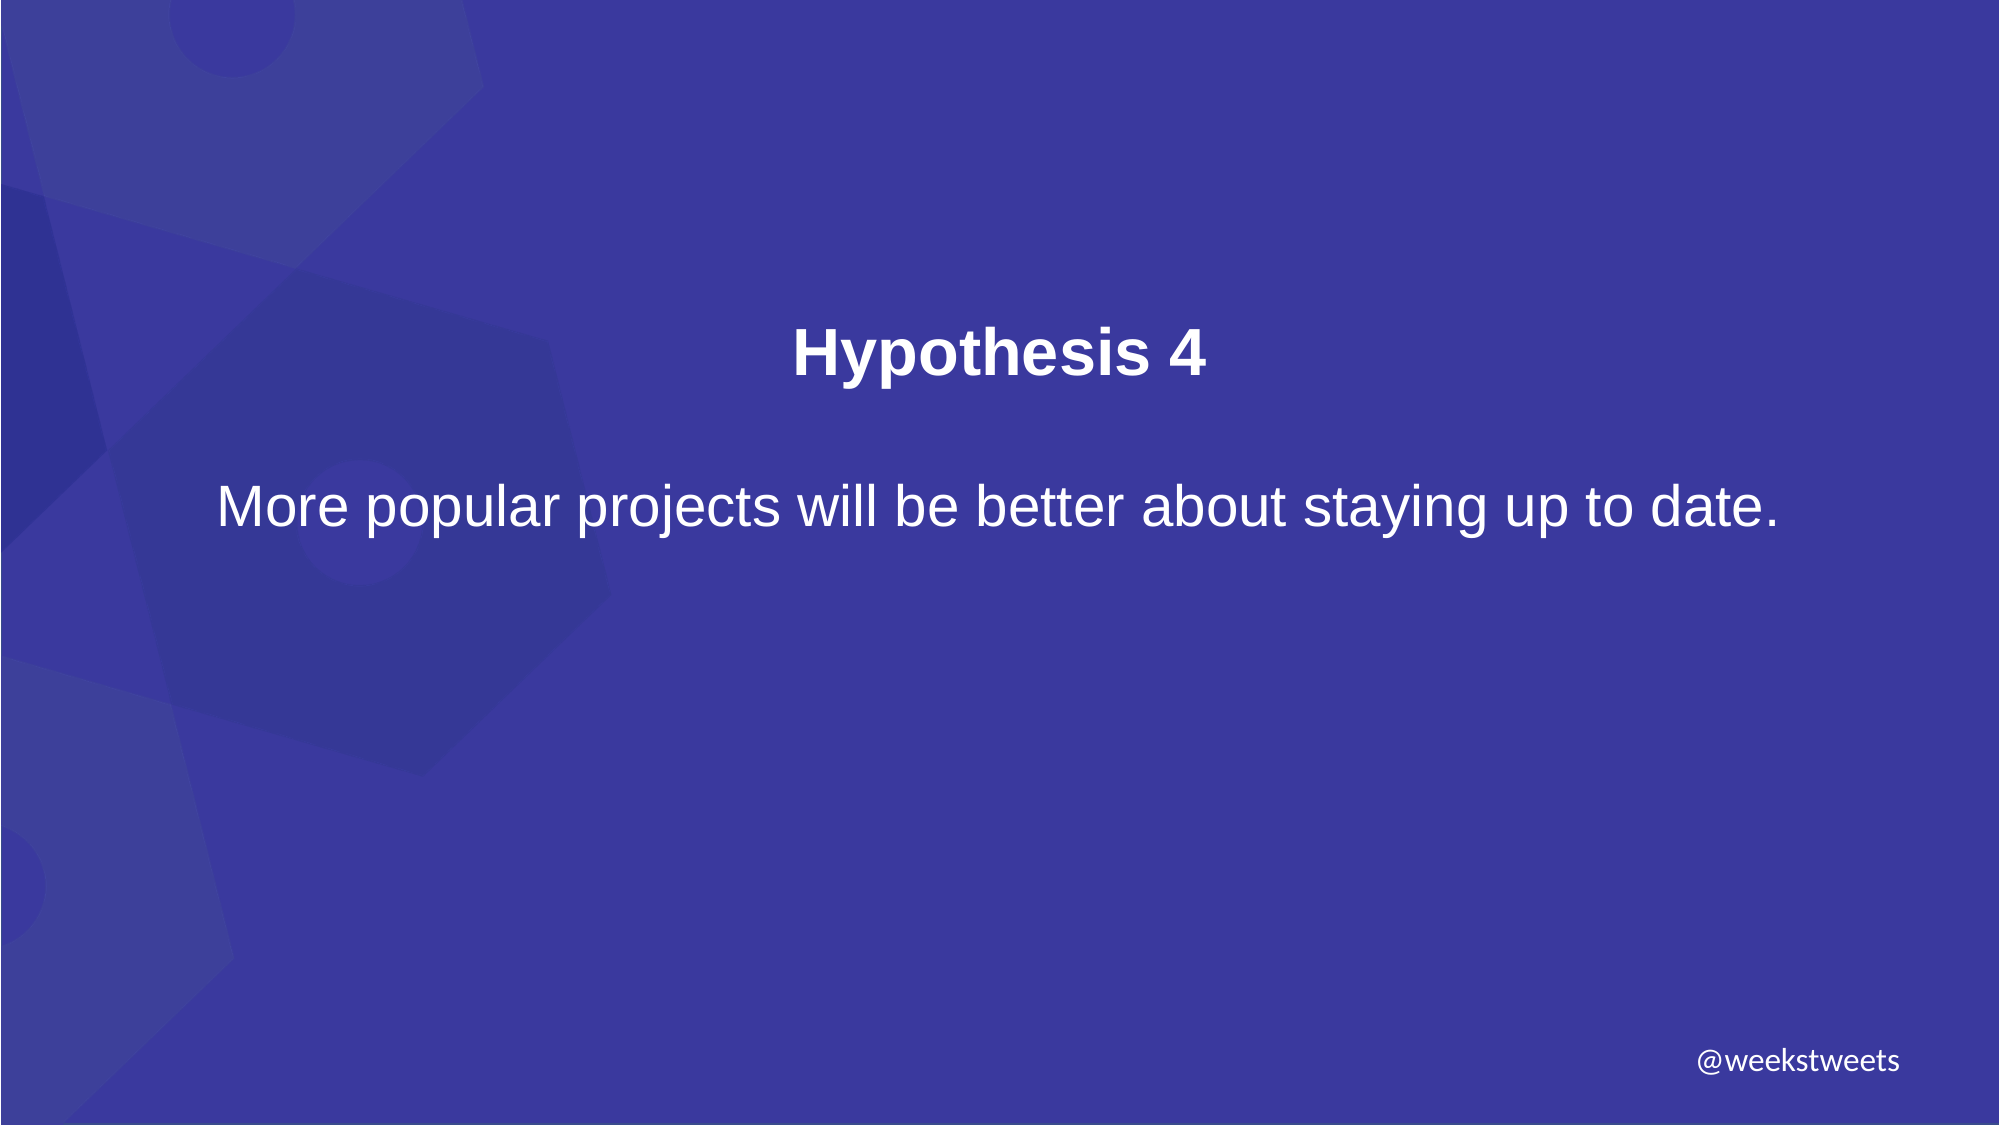

Hypothesis 4

More popular projects will be better about staying up to date.
@weekstweets